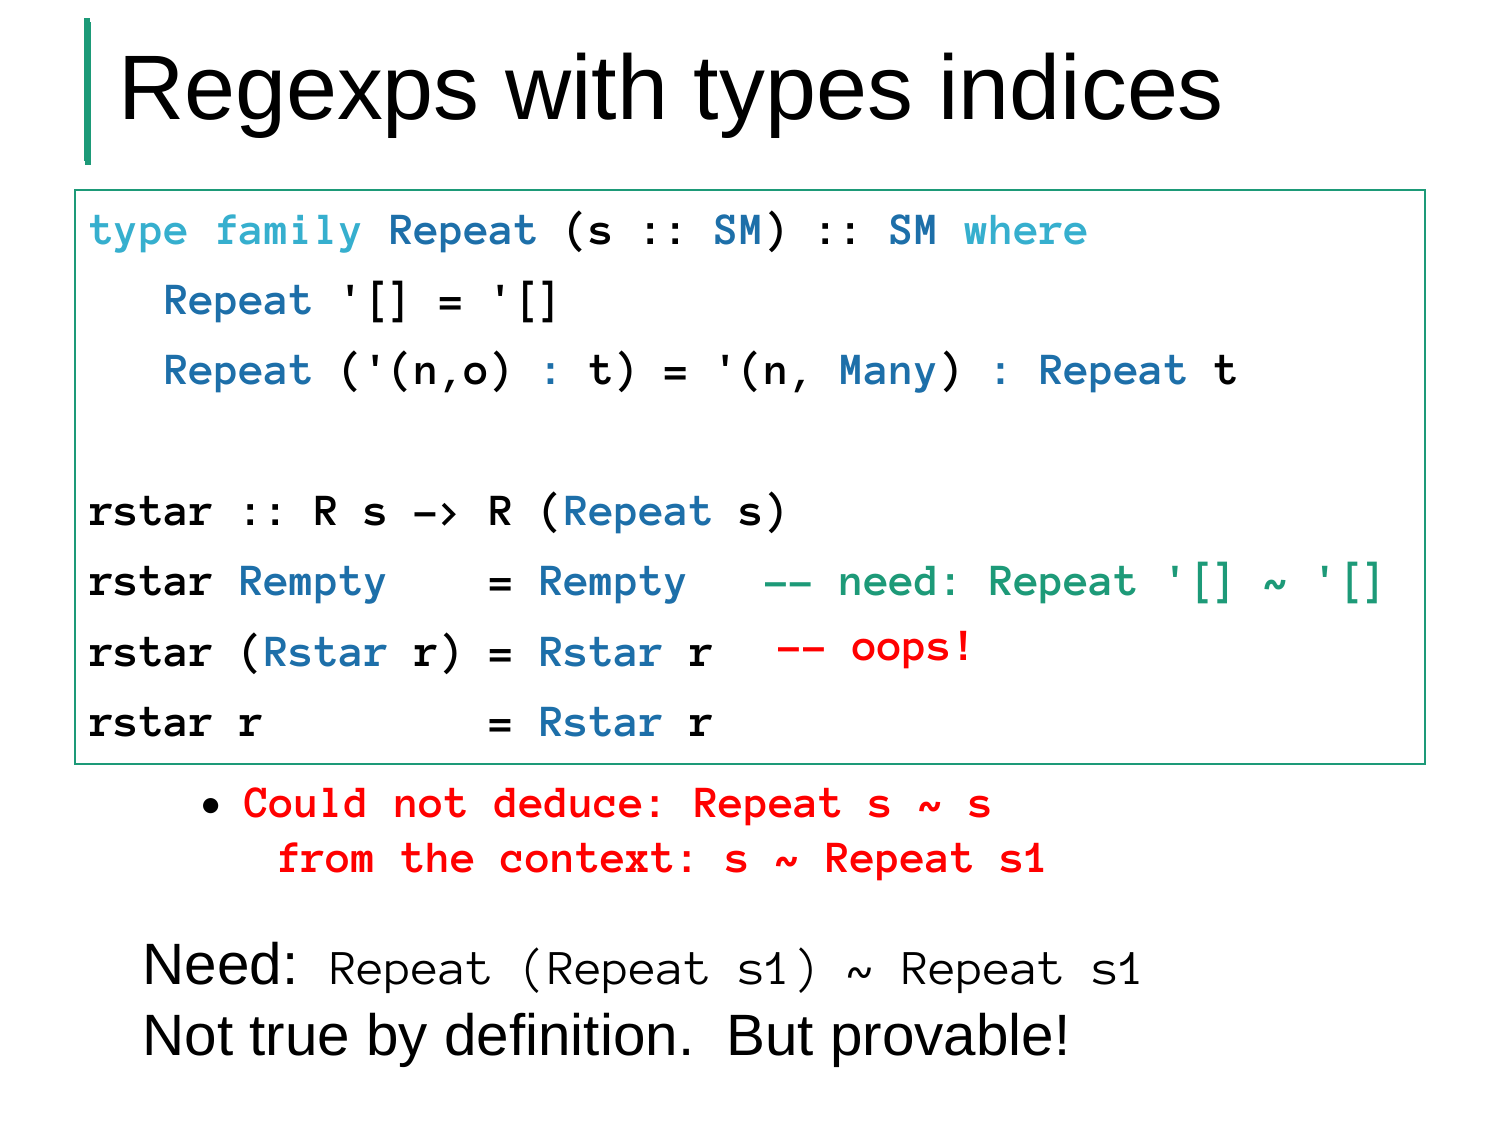

# Regexps with types indices
type family Repeat (s :: SM) :: SM where
   Repeat '[] = '[]
   Repeat ('(n,o) : t) = '(n, Many) : Repeat t

rstar :: R s -> R (Repeat s)
rstar Rempty    = Rempty   -- need: Repeat '[] ~ '[]
rstar (Rstar r) = Rstar r
rstar r         = Rstar r
-- oops!
 • Could not deduce: Repeat s ~ s
    from the context: s ~ Repeat s1
Need:  Repeat (Repeat s1) ~ Repeat s1
Not true by definition.  But provable!